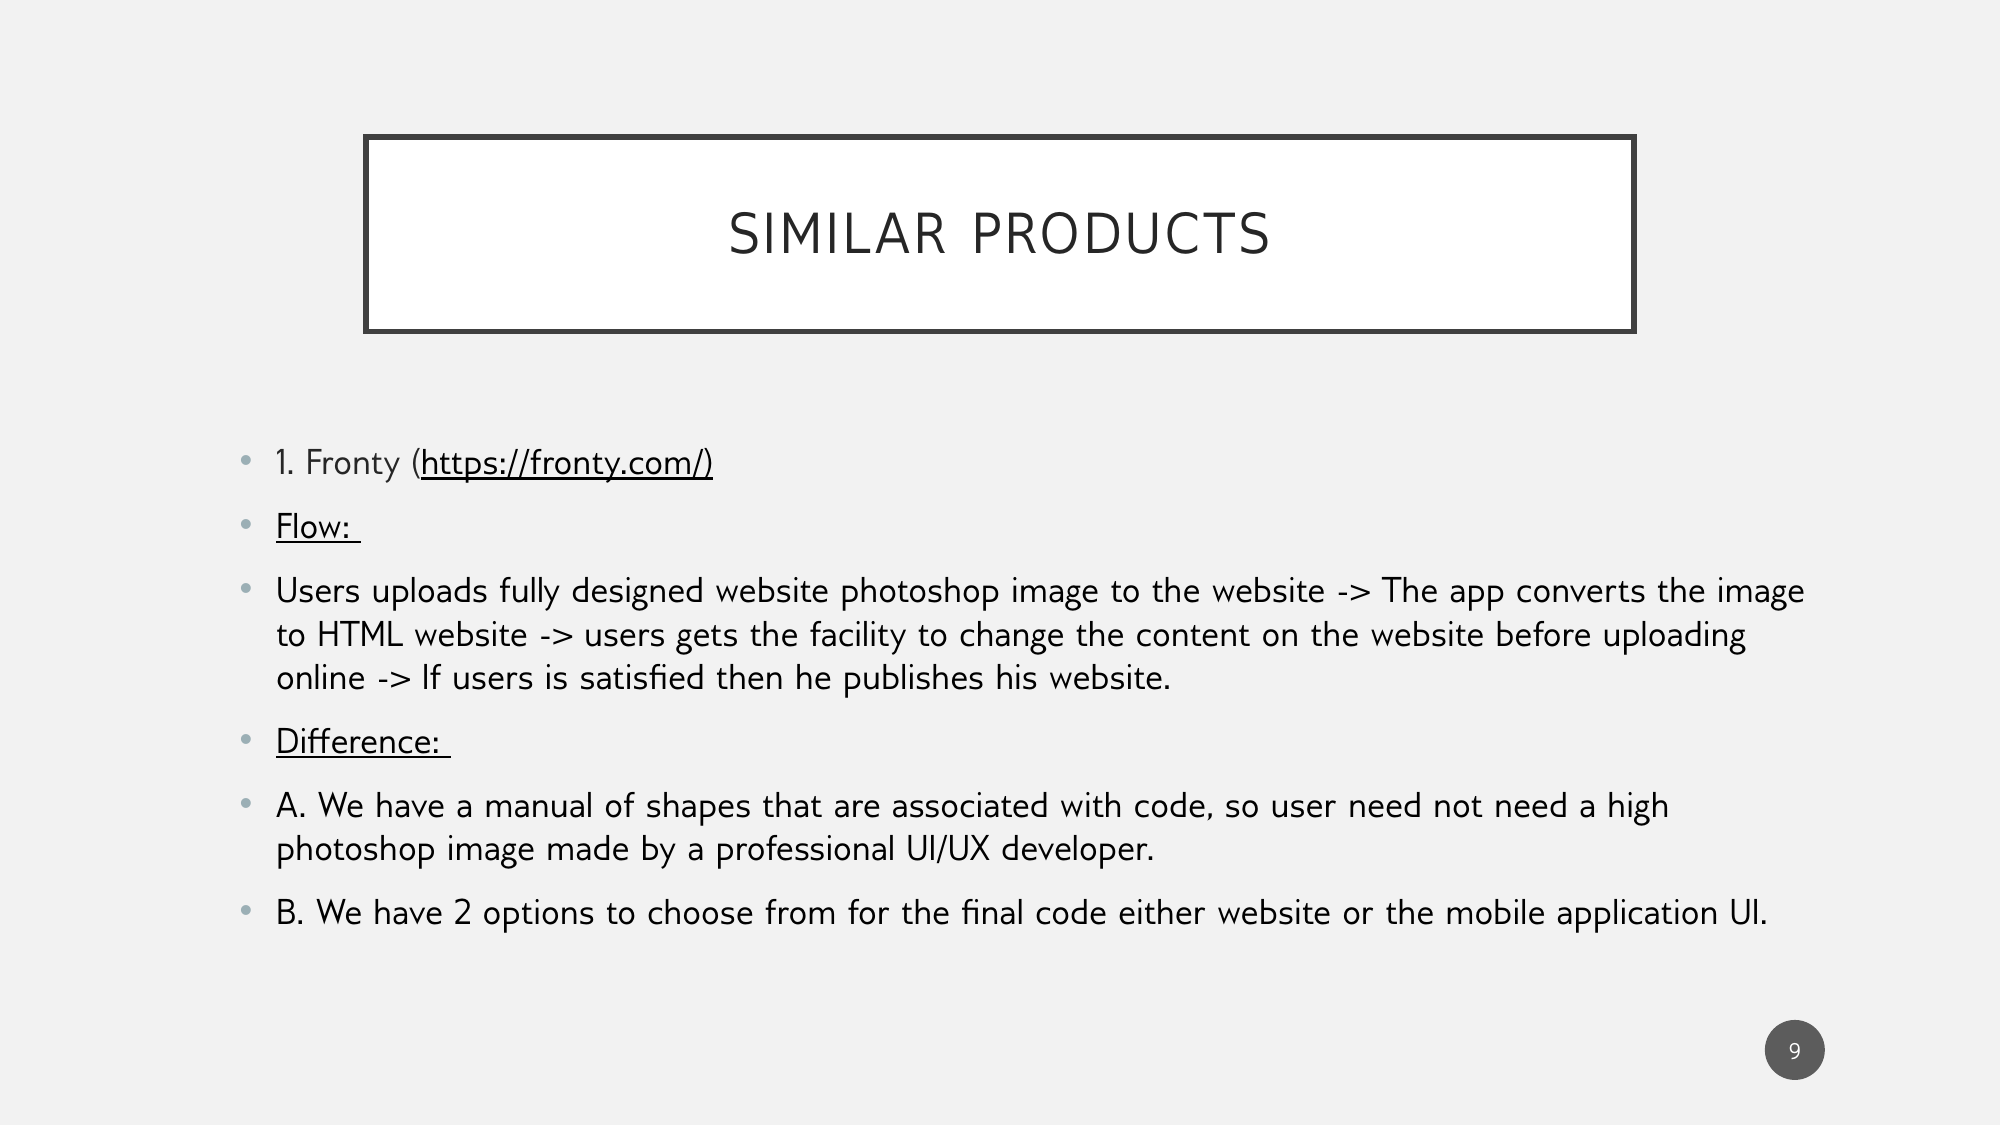

# Similar Products
1. Fronty (https://fronty.com/)
Flow:
Users uploads fully designed website photoshop image to the website -> The app converts the image to HTML website -> users gets the facility to change the content on the website before uploading online -> If users is satisfied then he publishes his website.
Difference:
A. We have a manual of shapes that are associated with code, so user need not need a high photoshop image made by a professional UI/UX developer.
B. We have 2 options to choose from for the final code either website or the mobile application UI.

9